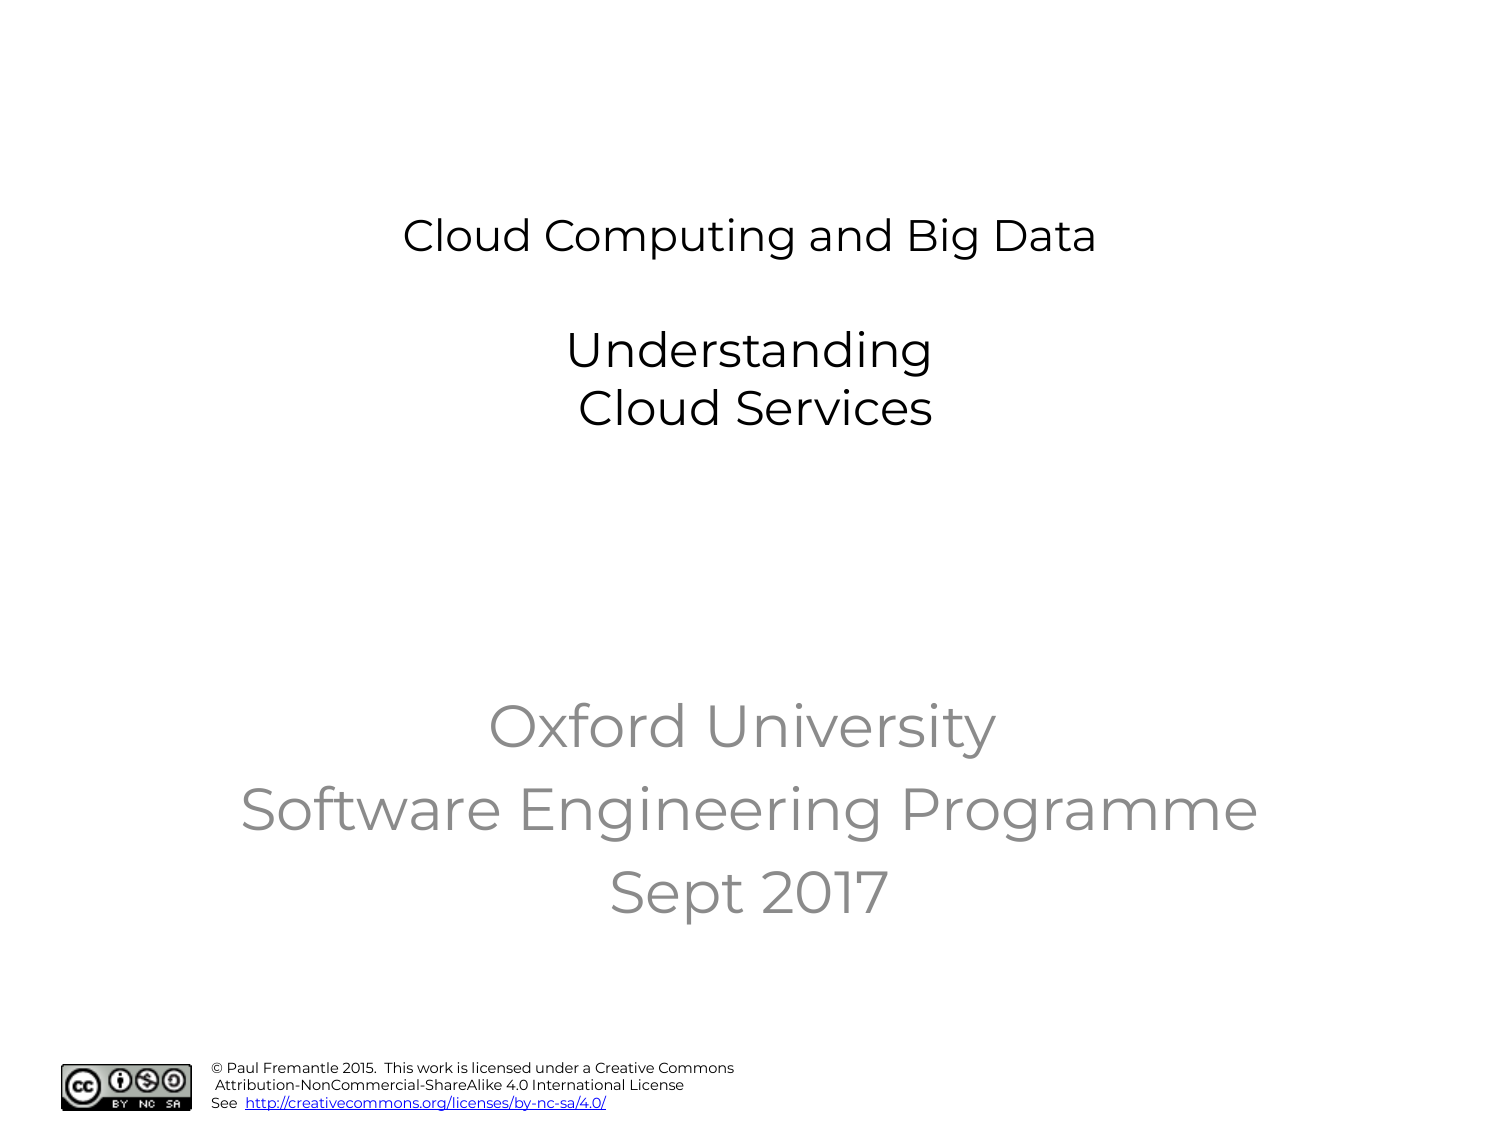

# Cloud Computing and Big Data Understanding Cloud Services
Oxford University
Software Engineering Programme
Sept 2017